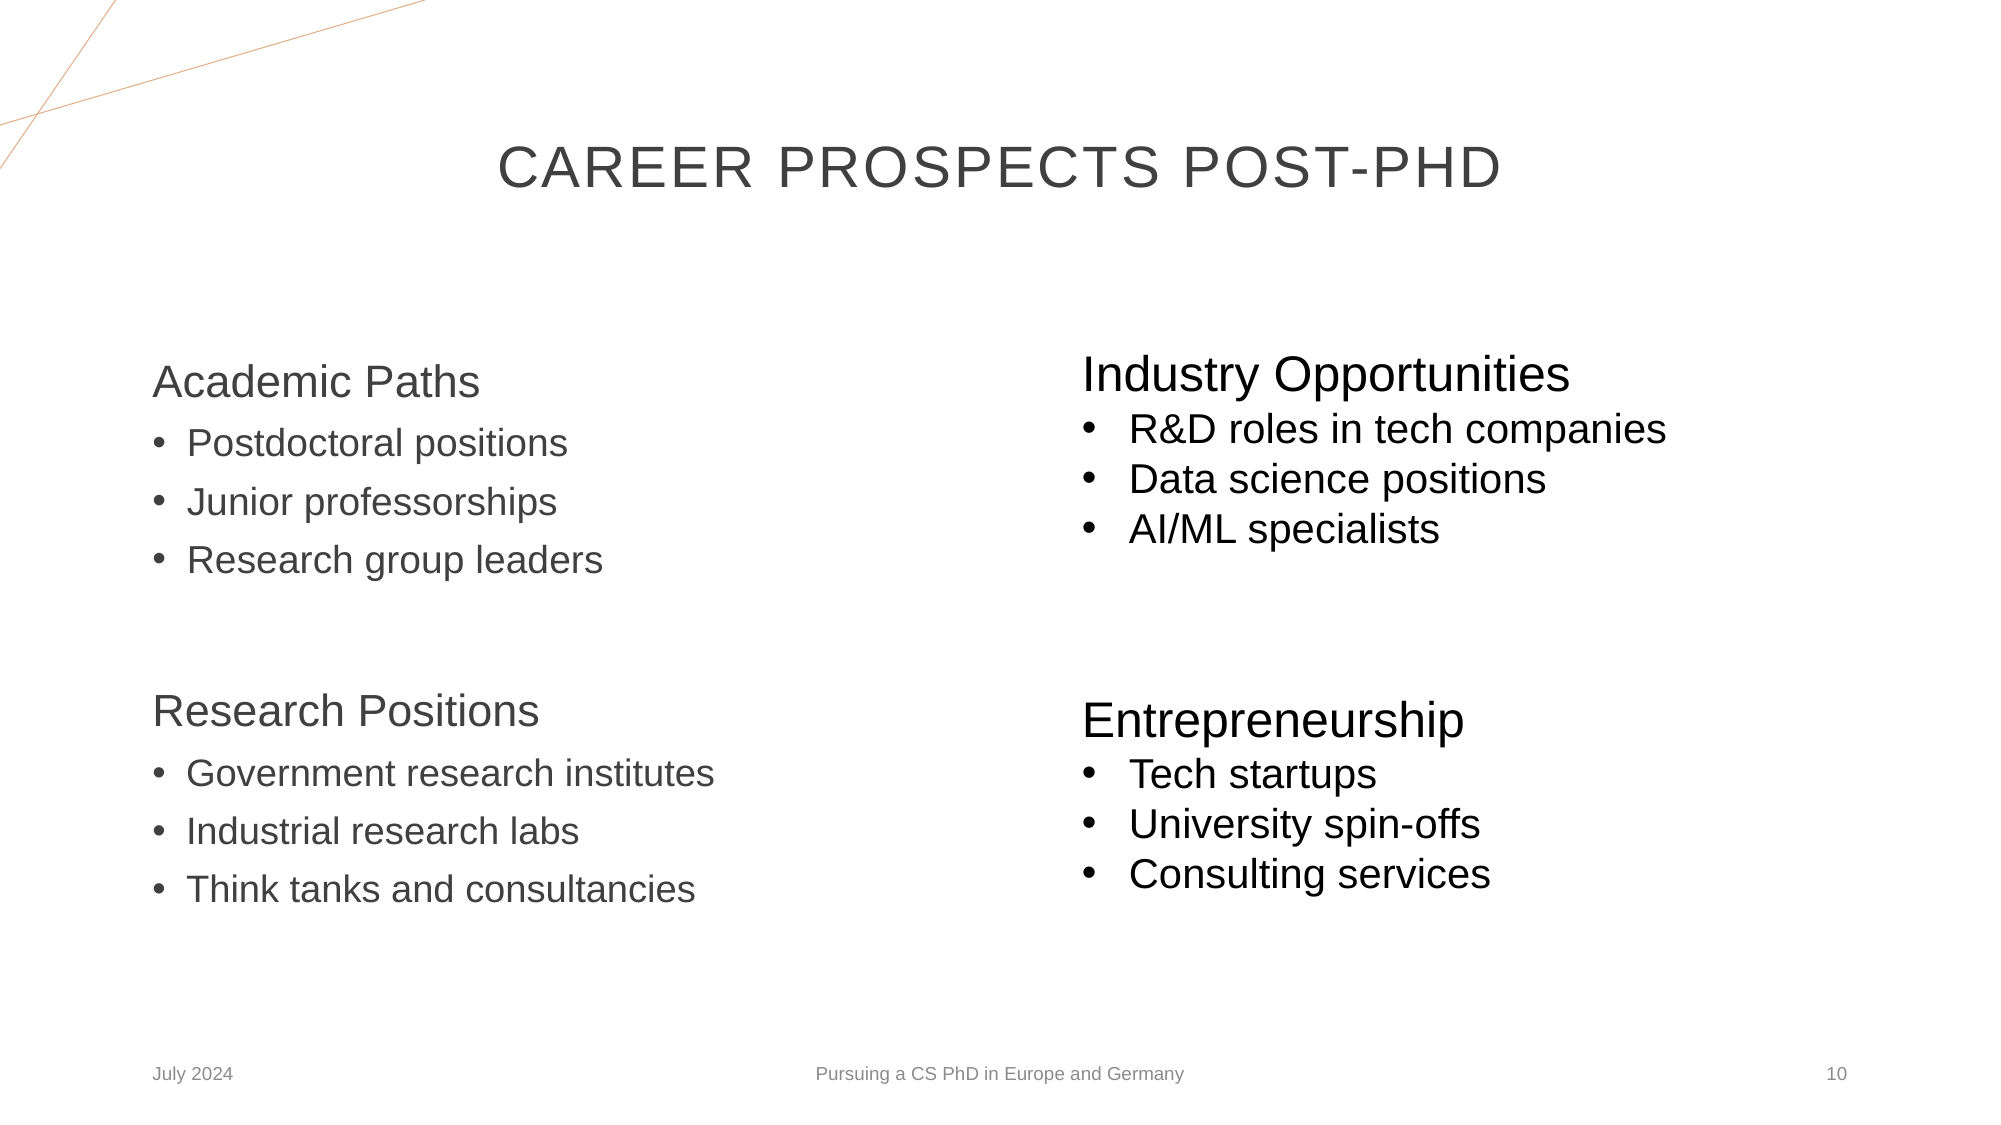

# Career Prospects Post-PhD
Industry Opportunities
R&D roles in tech companies
Data science positions
AI/ML specialists
Academic Paths
Postdoctoral positions
Junior professorships
Research group leaders
Entrepreneurship
Tech startups
University spin-offs
Consulting services
Research Positions
Government research institutes
Industrial research labs
Think tanks and consultancies
July 2024
Pursuing a CS PhD in Europe and Germany
10